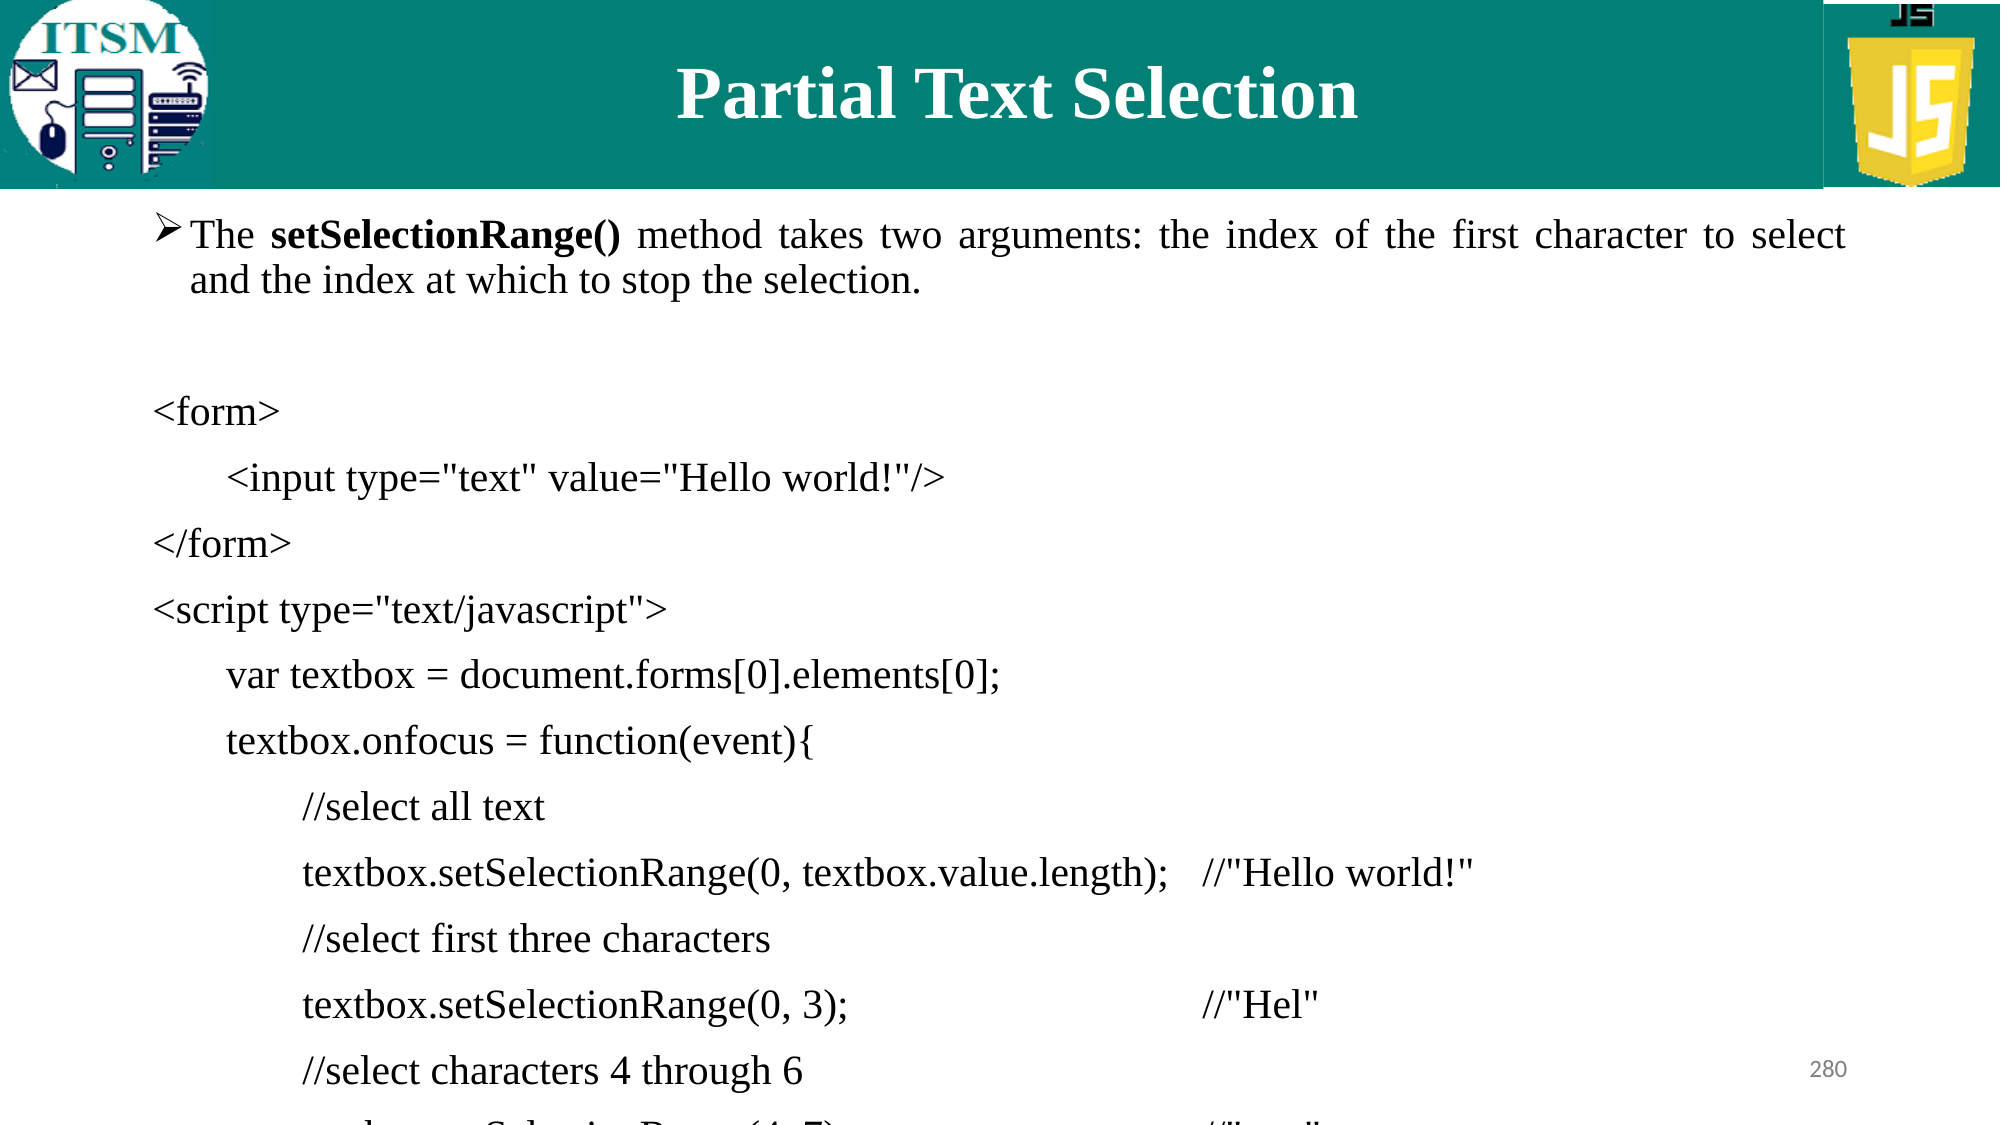

# Partial Text Selection
The setSelectionRange() method takes two arguments: the index of the first character to select and the index at which to stop the selection.

<form>
       <input type="text" value="Hello world!"/>
</form>
<script type="text/javascript">
       var textbox = document.forms[0].elements[0];
       textbox.onfocus = function(event){
	//select all text
	textbox.setSelectionRange(0, textbox.value.length); 	//"Hello world!"
	//select first three characters
	textbox.setSelectionRange(0, 3); 			//"Hel"
	//select characters 4 through 6
	textbox.setSelectionRange(4, 7); 			//"o w"
       };
</script>
280